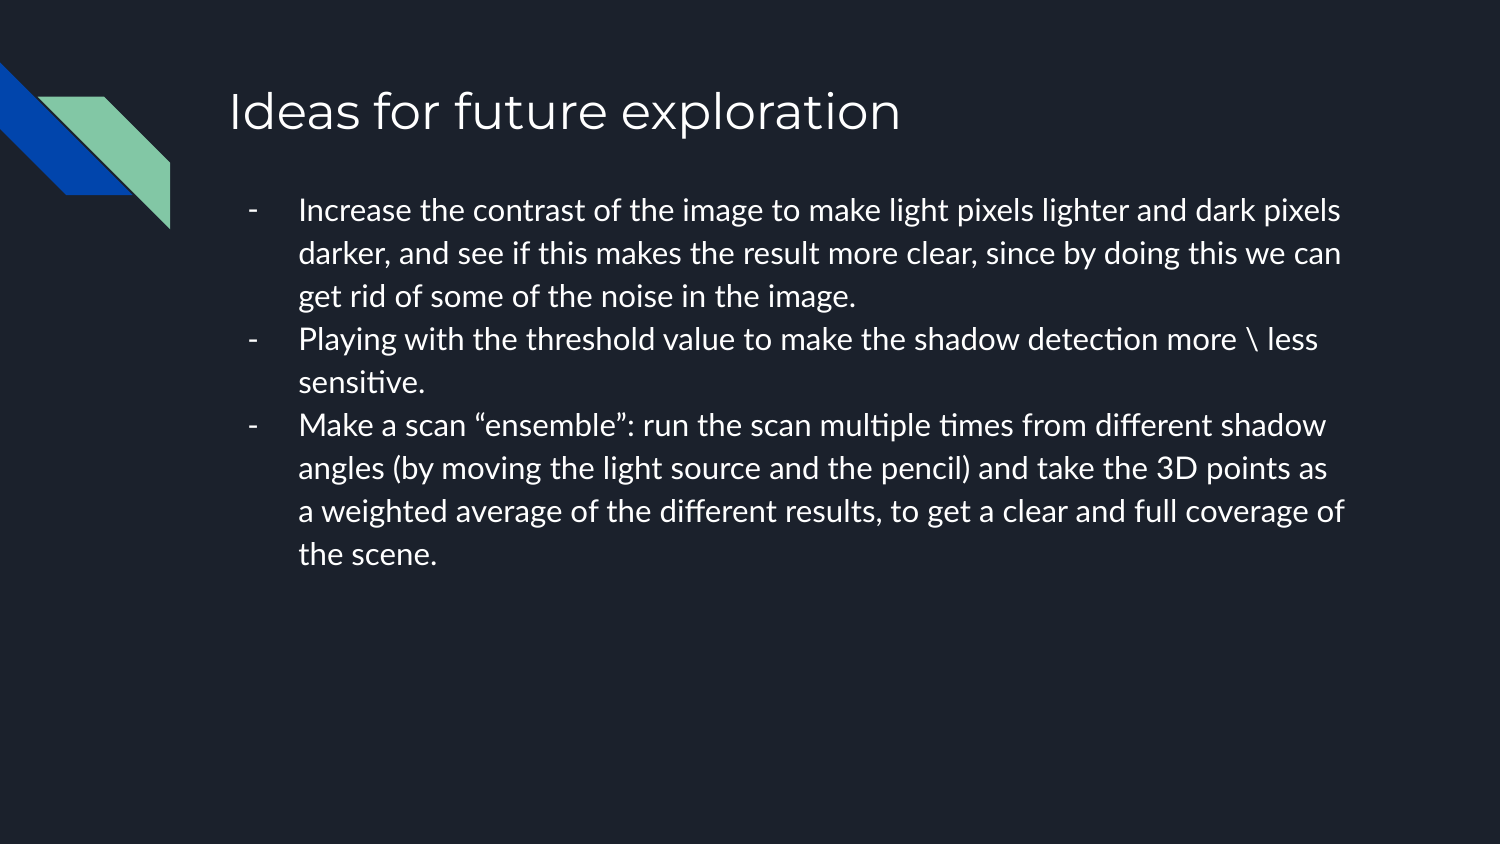

# Ideas for future exploration
Increase the contrast of the image to make light pixels lighter and dark pixels darker, and see if this makes the result more clear, since by doing this we can get rid of some of the noise in the image.
Playing with the threshold value to make the shadow detection more \ less sensitive.
Make a scan “ensemble”: run the scan multiple times from different shadow angles (by moving the light source and the pencil) and take the 3D points as a weighted average of the different results, to get a clear and full coverage of the scene.